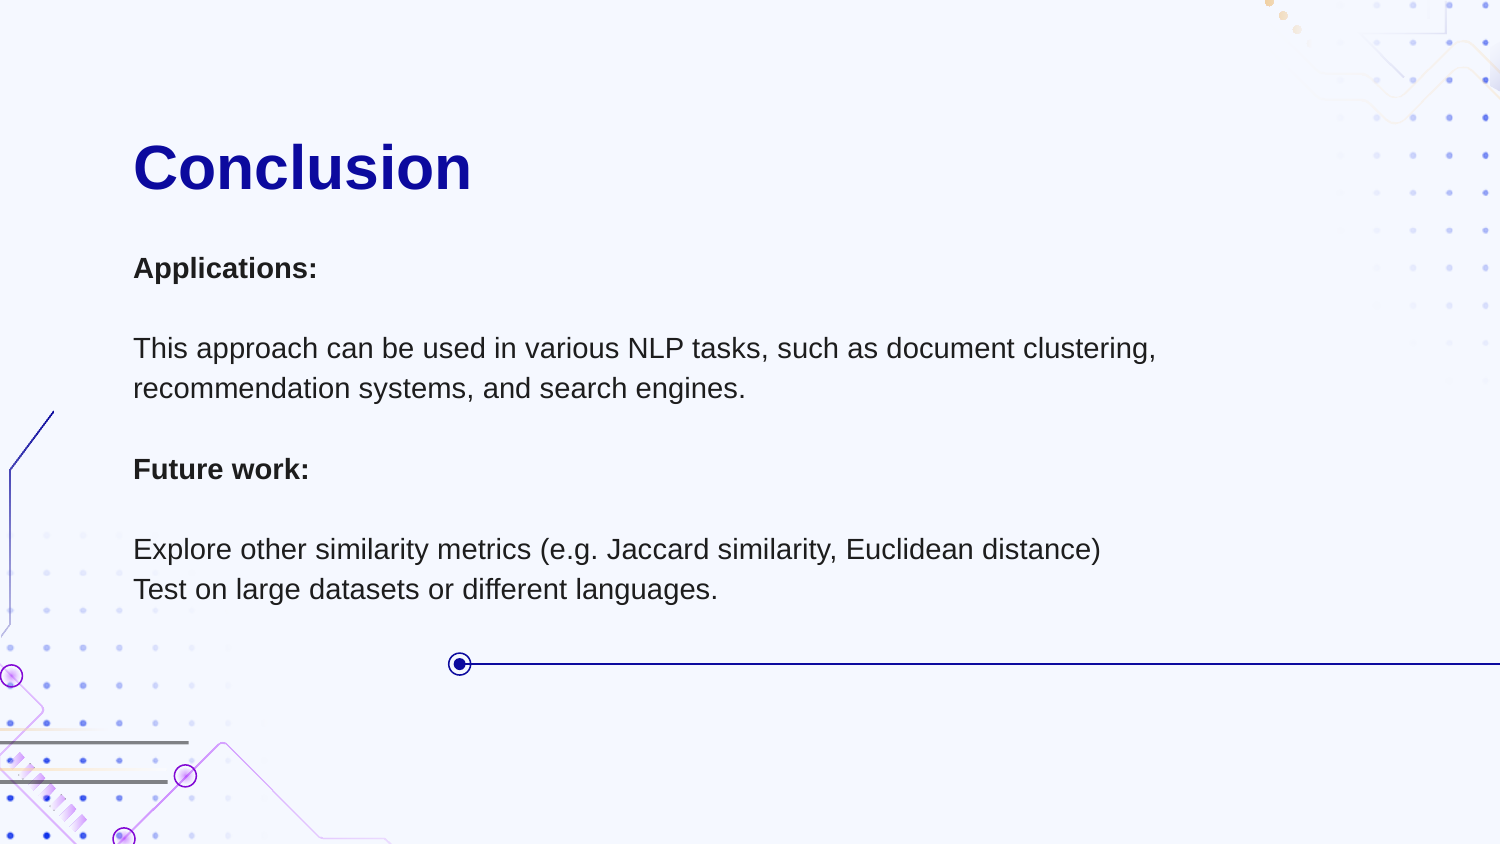

# Conclusion
Applications:

This approach can be used in various NLP tasks, such as document clustering, recommendation systems, and search engines.

Future work:

Explore other similarity metrics (e.g. Jaccard similarity, Euclidean distance)
Test on large datasets or different languages.